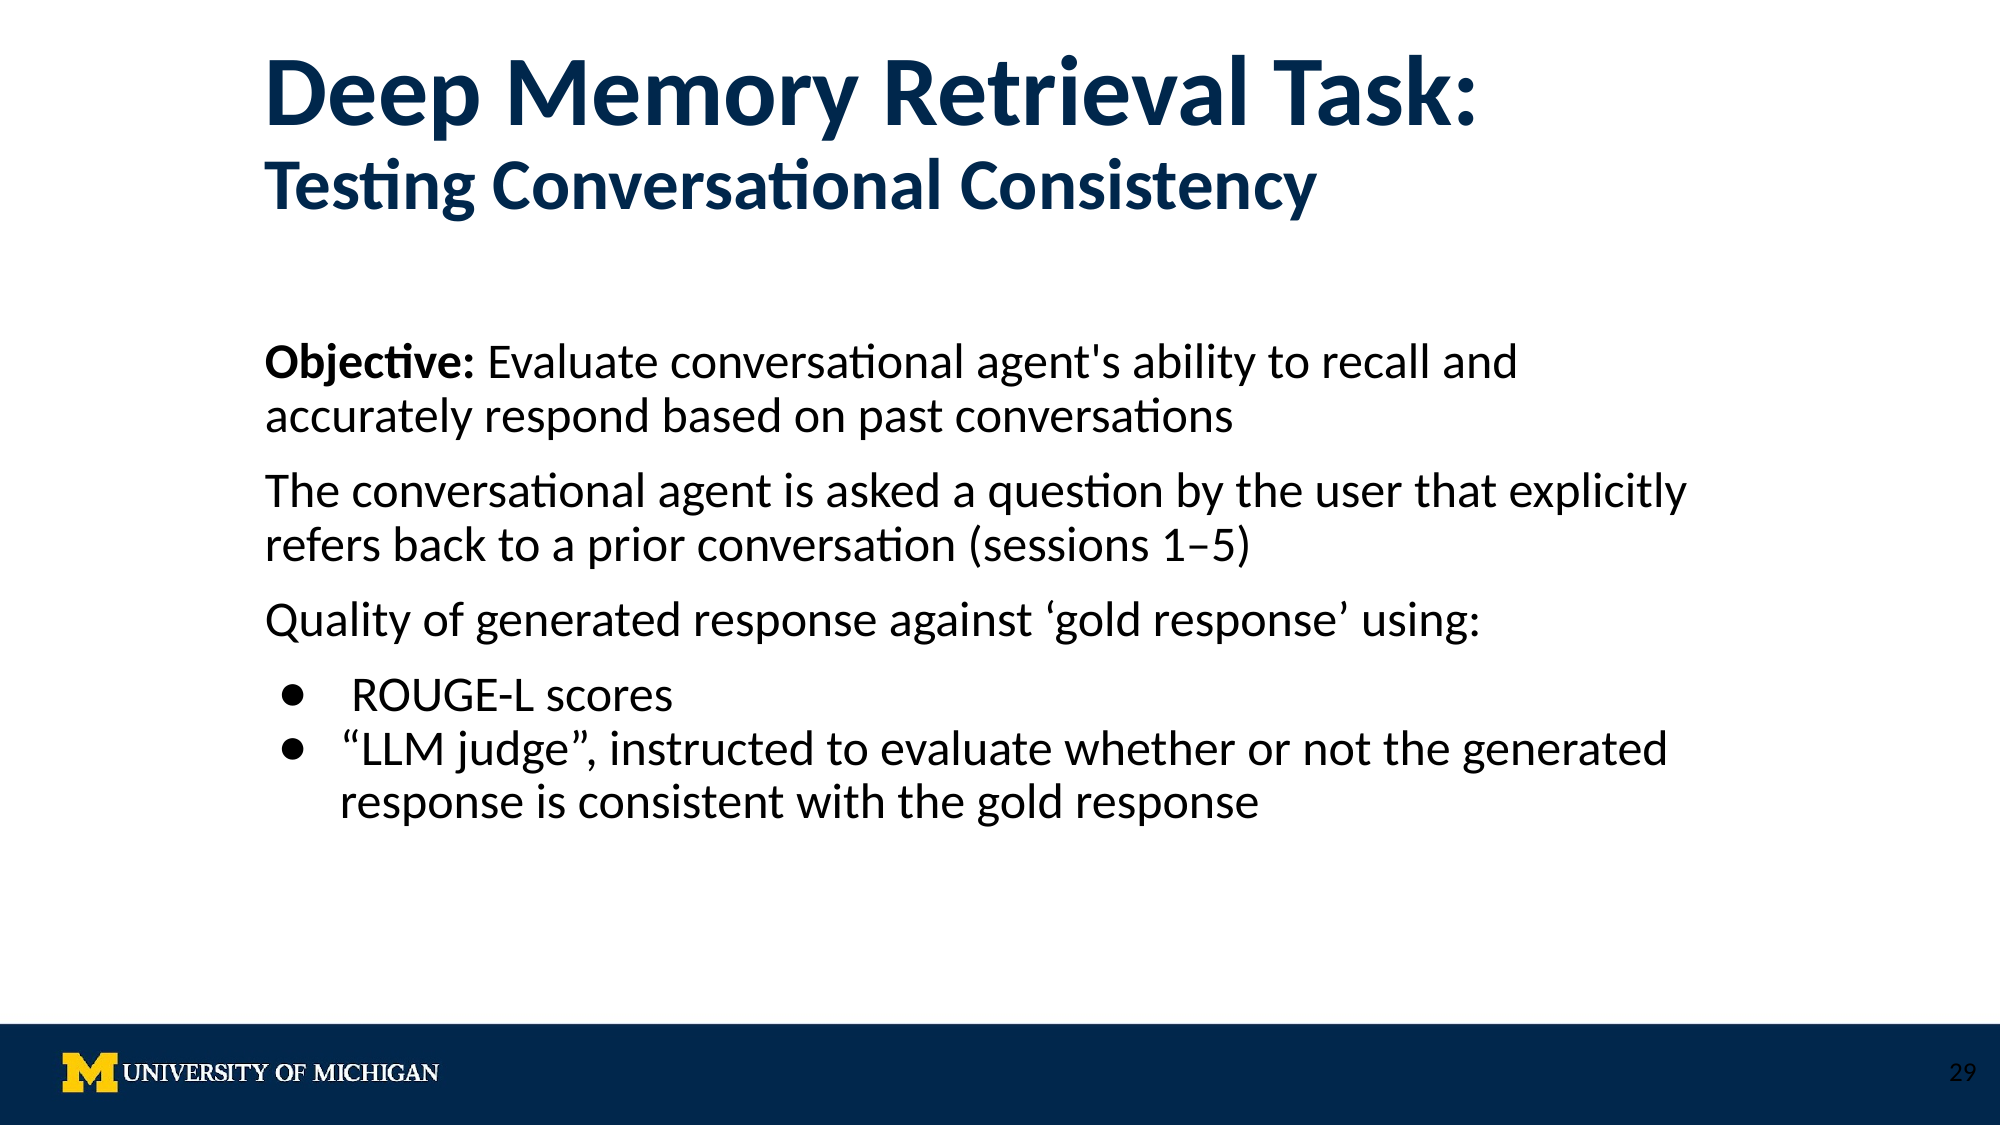

# Deep Memory Retrieval Task:
Testing Conversational Consistency
Objective: Evaluate conversational agent's ability to recall and accurately respond based on past conversations
The conversational agent is asked a question by the user that explicitly refers back to a prior conversation (sessions 1–5)
Quality of generated response against ‘gold response’ using:
 ROUGE-L scores
“LLM judge”, instructed to evaluate whether or not the generated response is consistent with the gold response
29